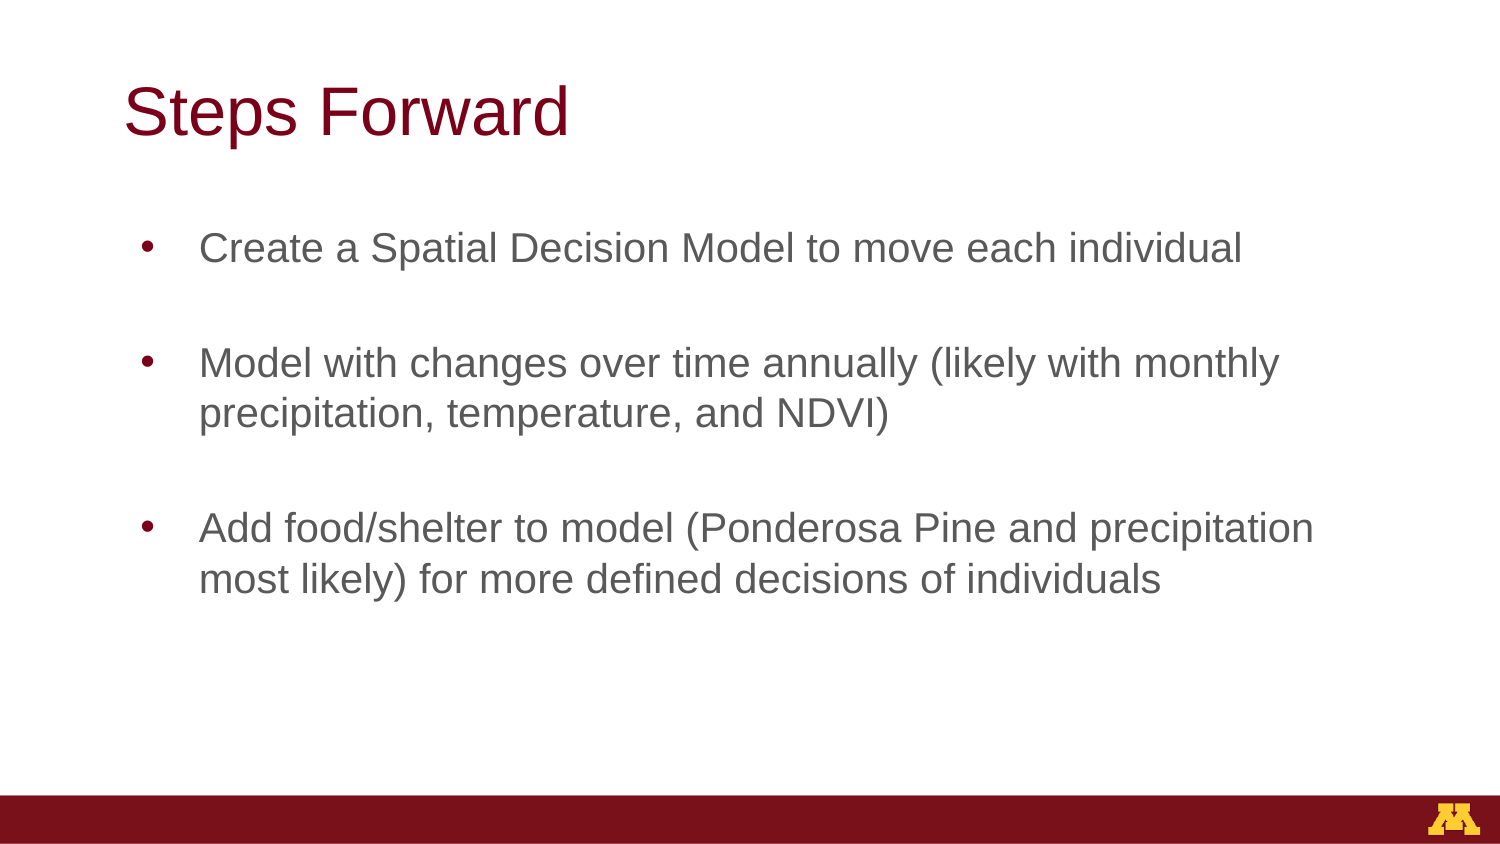

# Steps Forward
Create a Spatial Decision Model to move each individual

Model with changes over time annually (likely with monthly precipitation, temperature, and NDVI)

Add food/shelter to model (Ponderosa Pine and precipitation most likely) for more defined decisions of individuals